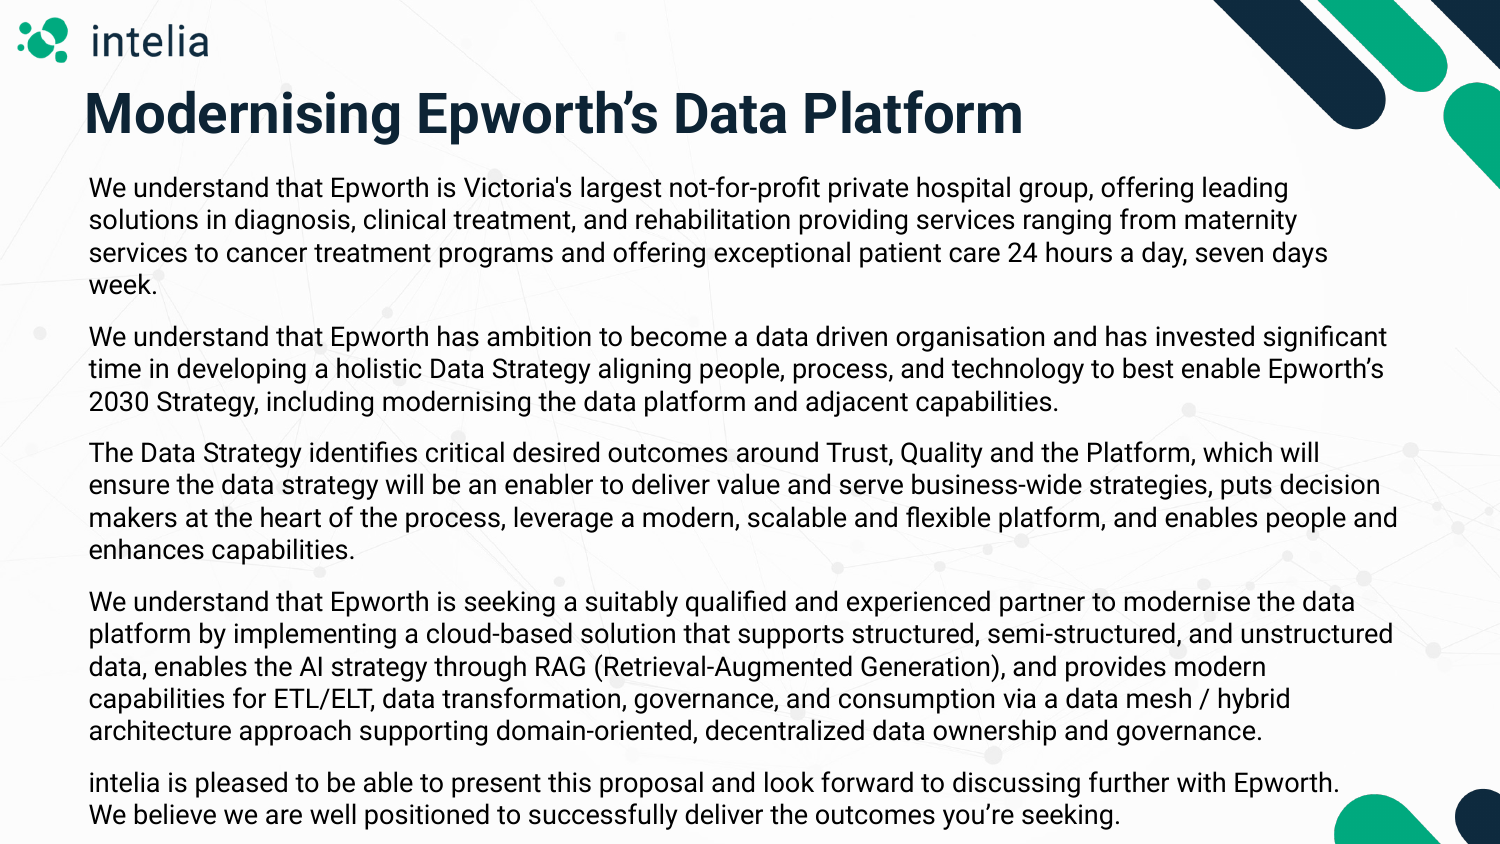

Modernising Epworth’s Data Platform
We understand that Epworth is Victoria's largest not-for-profit private hospital group, offering leading solutions in diagnosis, clinical treatment, and rehabilitation providing services ranging from maternity services to cancer treatment programs and offering exceptional patient care 24 hours a day, seven days week.
We understand that Epworth has ambition to become a data driven organisation and has invested significant time in developing a holistic Data Strategy aligning people, process, and technology to best enable Epworth’s 2030 Strategy, including modernising the data platform and adjacent capabilities.
The Data Strategy identifies critical desired outcomes around Trust, Quality and the Platform, which will ensure the data strategy will be an enabler to deliver value and serve business-wide strategies, puts decision makers at the heart of the process, leverage a modern, scalable and flexible platform, and enables people and enhances capabilities.
We understand that Epworth is seeking a suitably qualified and experienced partner to modernise the data platform by implementing a cloud-based solution that supports structured, semi-structured, and unstructured data, enables the AI strategy through RAG (Retrieval-Augmented Generation), and provides modern capabilities for ETL/ELT, data transformation, governance, and consumption via a data mesh / hybrid architecture approach supporting domain-oriented, decentralized data ownership and governance.
intelia is pleased to be able to present this proposal and look forward to discussing further with Epworth.
We believe we are well positioned to successfully deliver the outcomes you’re seeking.

intelia.com.au